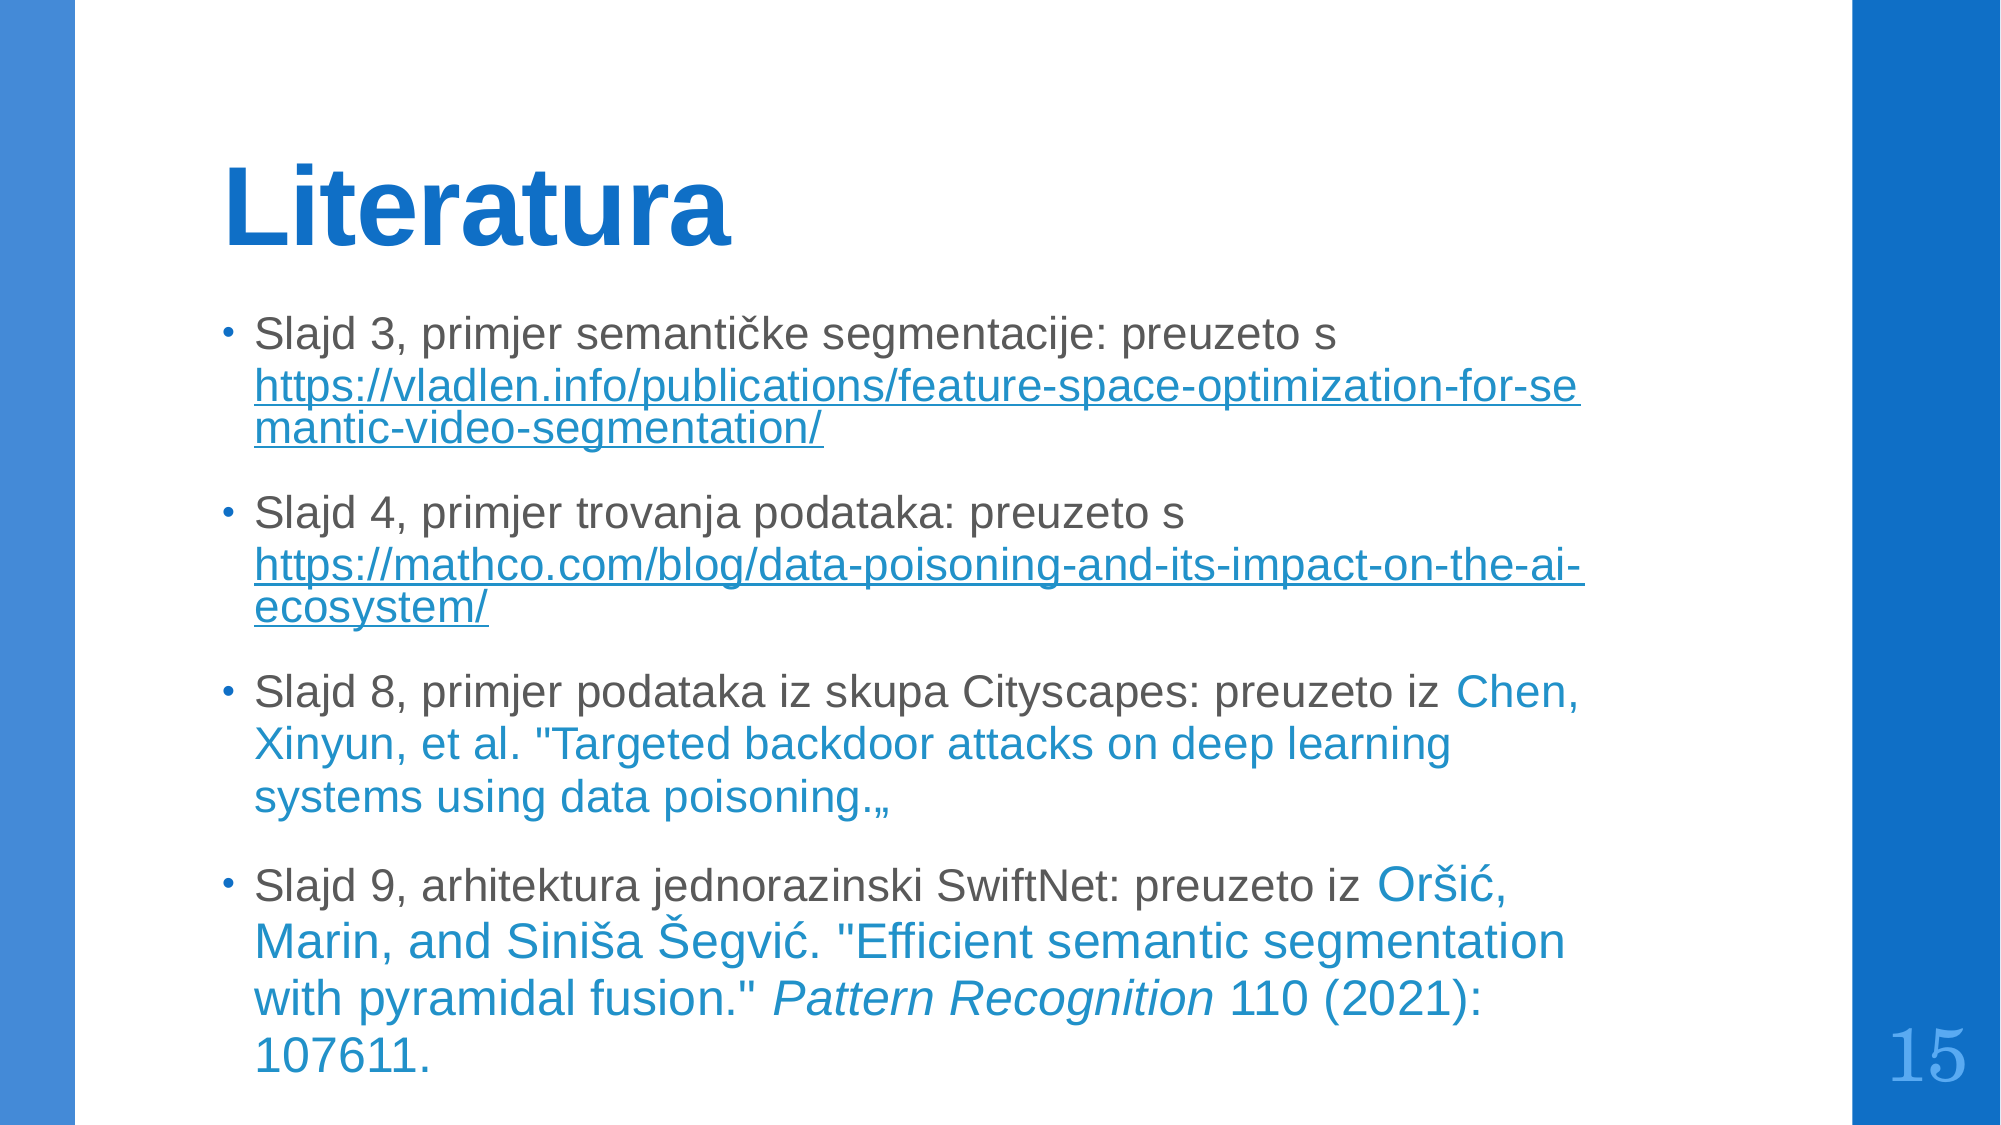

# Literatura
Slajd 3, primjer semantičke segmentacije: preuzeto s https://vladlen.info/publications/feature-space-optimization-for-semantic-video-segmentation/
Slajd 4, primjer trovanja podataka: preuzeto s https://mathco.com/blog/data-poisoning-and-its-impact-on-the-ai-ecosystem/
Slajd 8, primjer podataka iz skupa Cityscapes: preuzeto iz Chen, Xinyun, et al. "Targeted backdoor attacks on deep learning systems using data poisoning.„
Slajd 9, arhitektura jednorazinski SwiftNet: preuzeto iz Oršić, Marin, and Siniša Šegvić. "Efficient semantic segmentation with pyramidal fusion." Pattern Recognition 110 (2021): 107611.
15